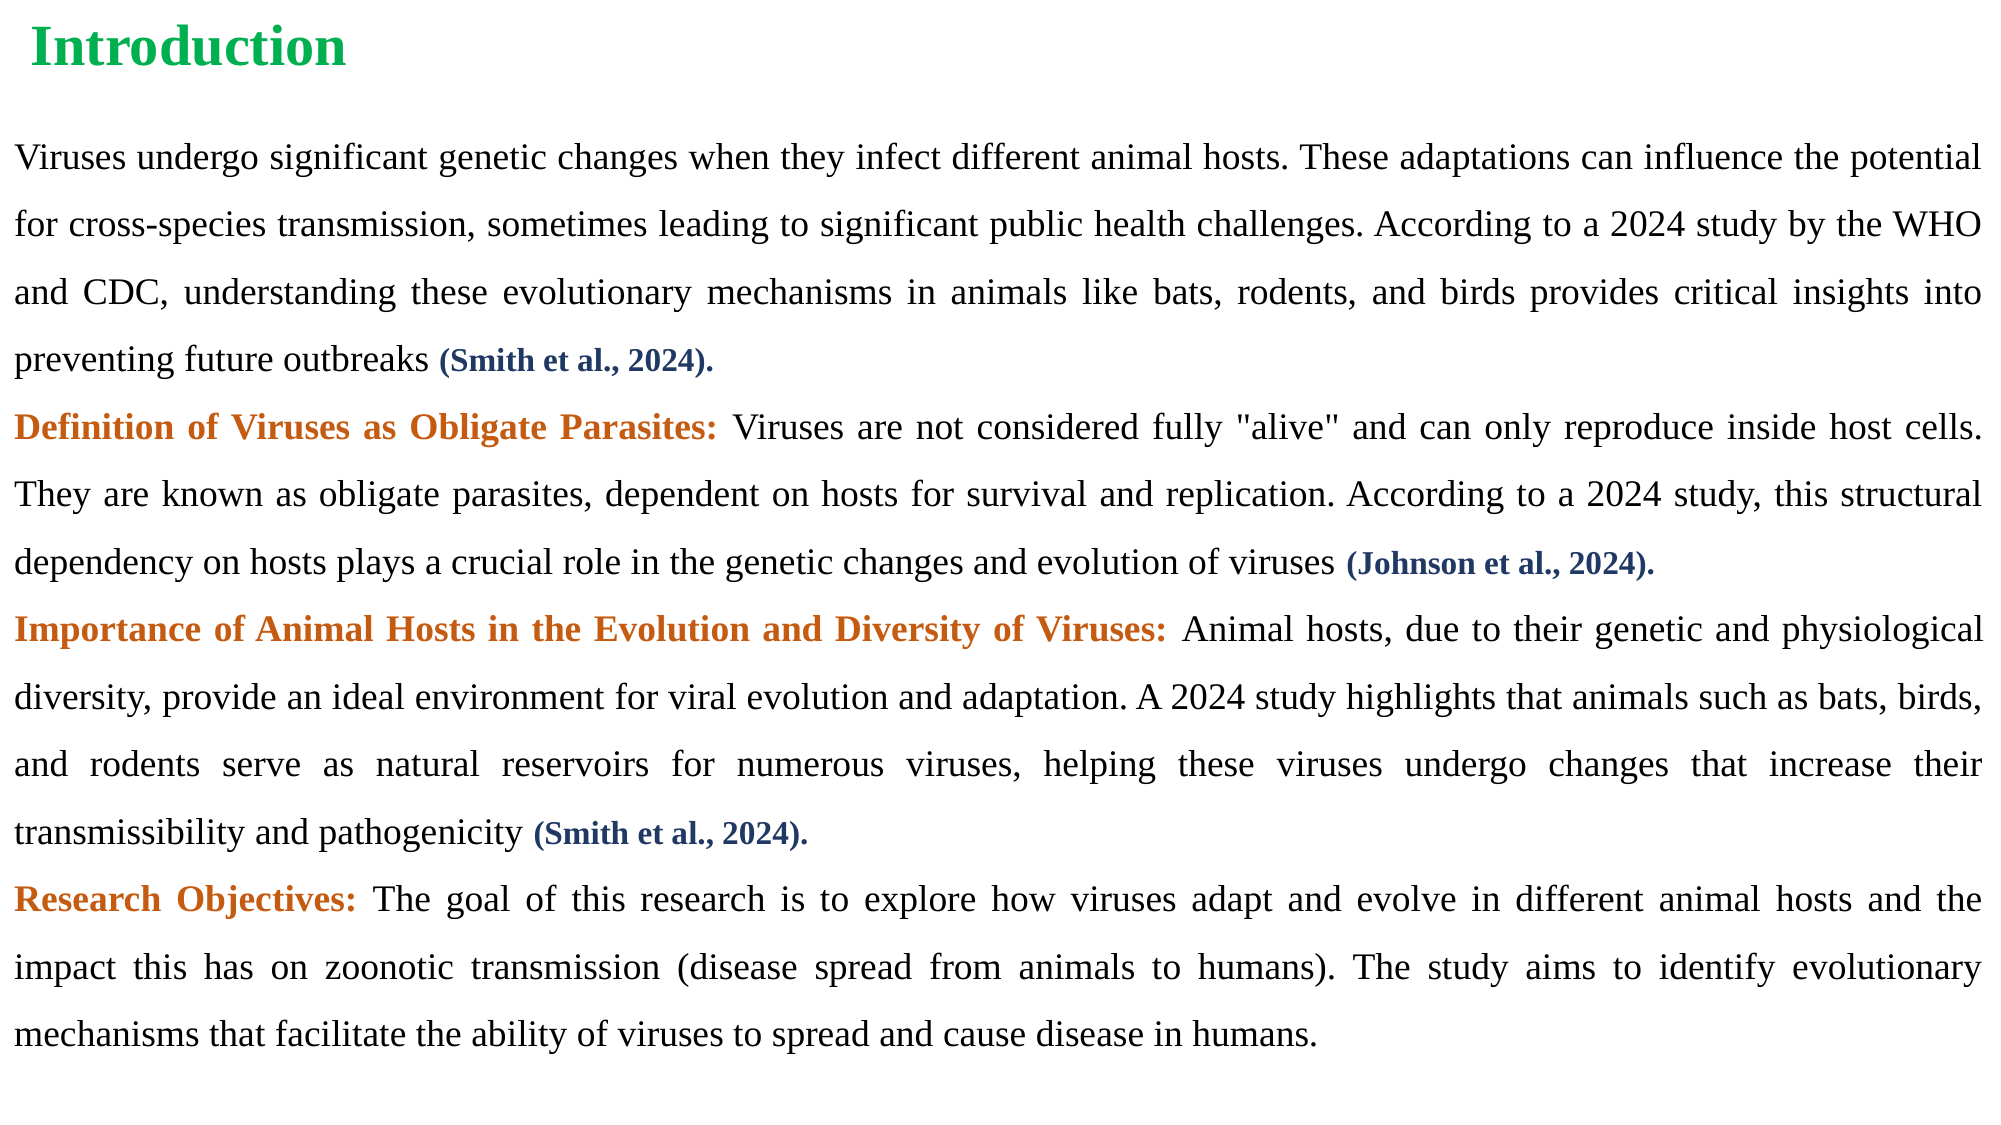

Introduction
Viruses undergo significant genetic changes when they infect different animal hosts. These adaptations can influence the potential for cross-species transmission, sometimes leading to significant public health challenges. According to a 2024 study by the WHO and CDC, understanding these evolutionary mechanisms in animals like bats, rodents, and birds provides critical insights into preventing future outbreaks (Smith et al., 2024).
Definition of Viruses as Obligate Parasites: Viruses are not considered fully "alive" and can only reproduce inside host cells. They are known as obligate parasites, dependent on hosts for survival and replication. According to a 2024 study, this structural dependency on hosts plays a crucial role in the genetic changes and evolution of viruses (Johnson et al., 2024).
Importance of Animal Hosts in the Evolution and Diversity of Viruses: Animal hosts, due to their genetic and physiological diversity, provide an ideal environment for viral evolution and adaptation. A 2024 study highlights that animals such as bats, birds, and rodents serve as natural reservoirs for numerous viruses, helping these viruses undergo changes that increase their transmissibility and pathogenicity (Smith et al., 2024).
Research Objectives: The goal of this research is to explore how viruses adapt and evolve in different animal hosts and the impact this has on zoonotic transmission (disease spread from animals to humans). The study aims to identify evolutionary mechanisms that facilitate the ability of viruses to spread and cause disease in humans.